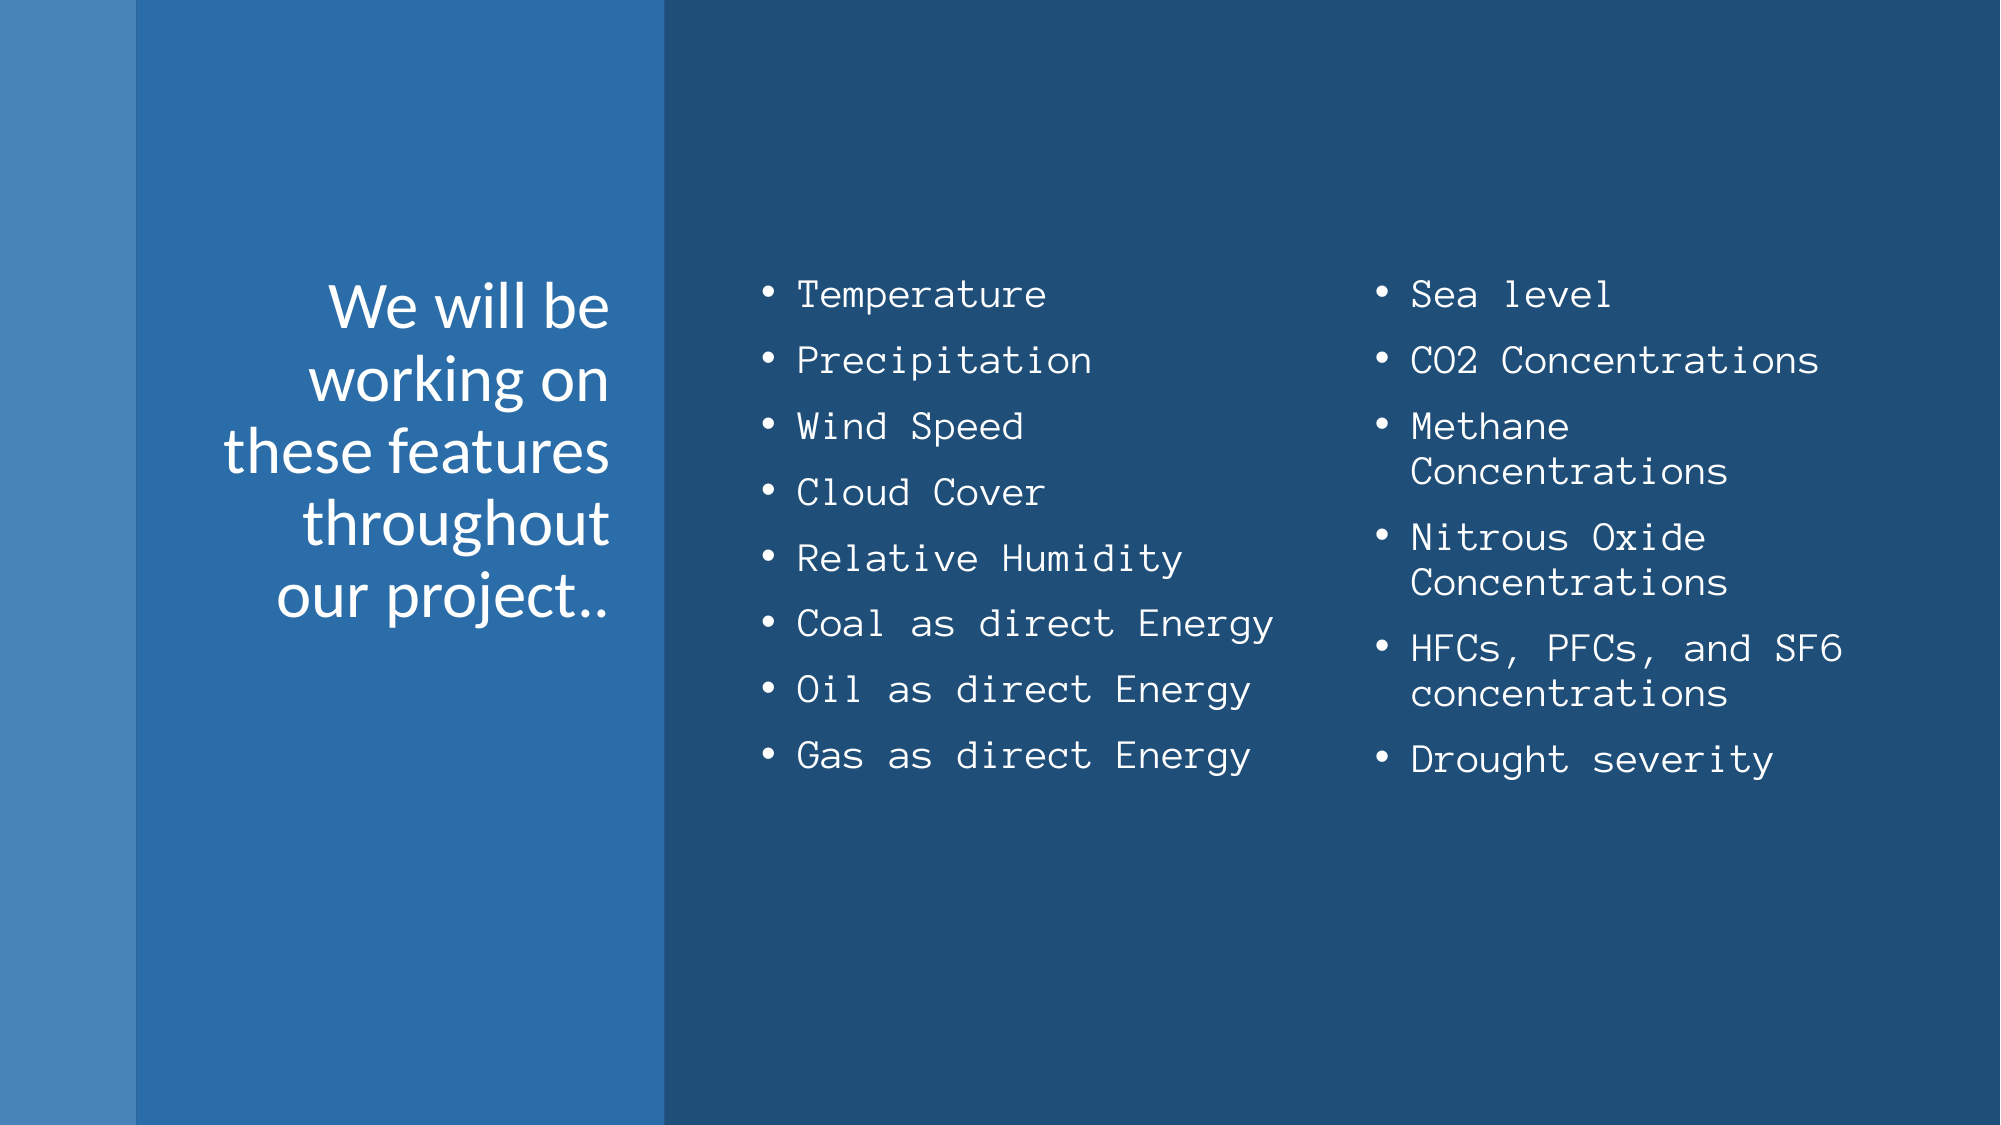

# We will be working on these features throughout our project..
Temperature
Precipitation
Wind Speed
Cloud Cover
Relative Humidity
Coal as direct Energy
Oil as direct Energy
Gas as direct Energy

Sea level
CO2 Concentrations
Methane Concentrations
Nitrous Oxide Concentrations
HFCs, PFCs, and SF6 concentrations
Drought severity